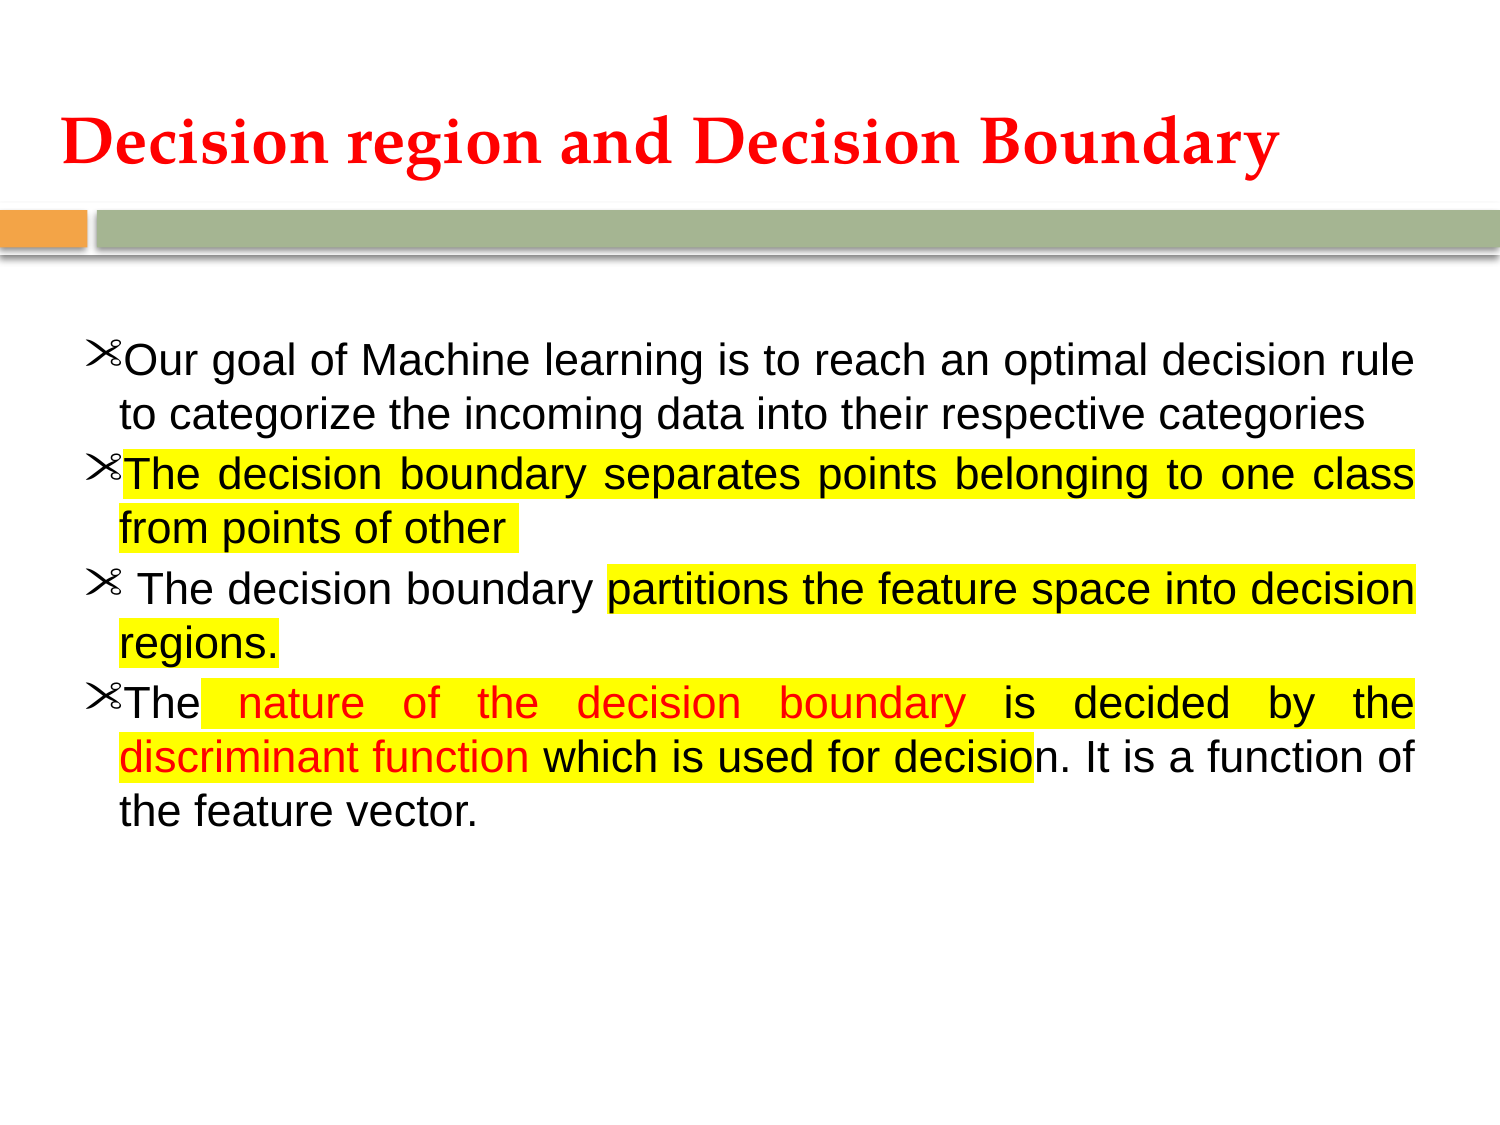

Decision region and Decision Boundary

Our goal of Machine learning is to reach an optimal decision rule to categorize the incoming data into their respective categories
The decision boundary separates points belonging to one class from points of other
 The decision boundary partitions the feature space into decision regions.
The nature of the decision boundary is decided by the discriminant function which is used for decision. It is a function of the feature vector.